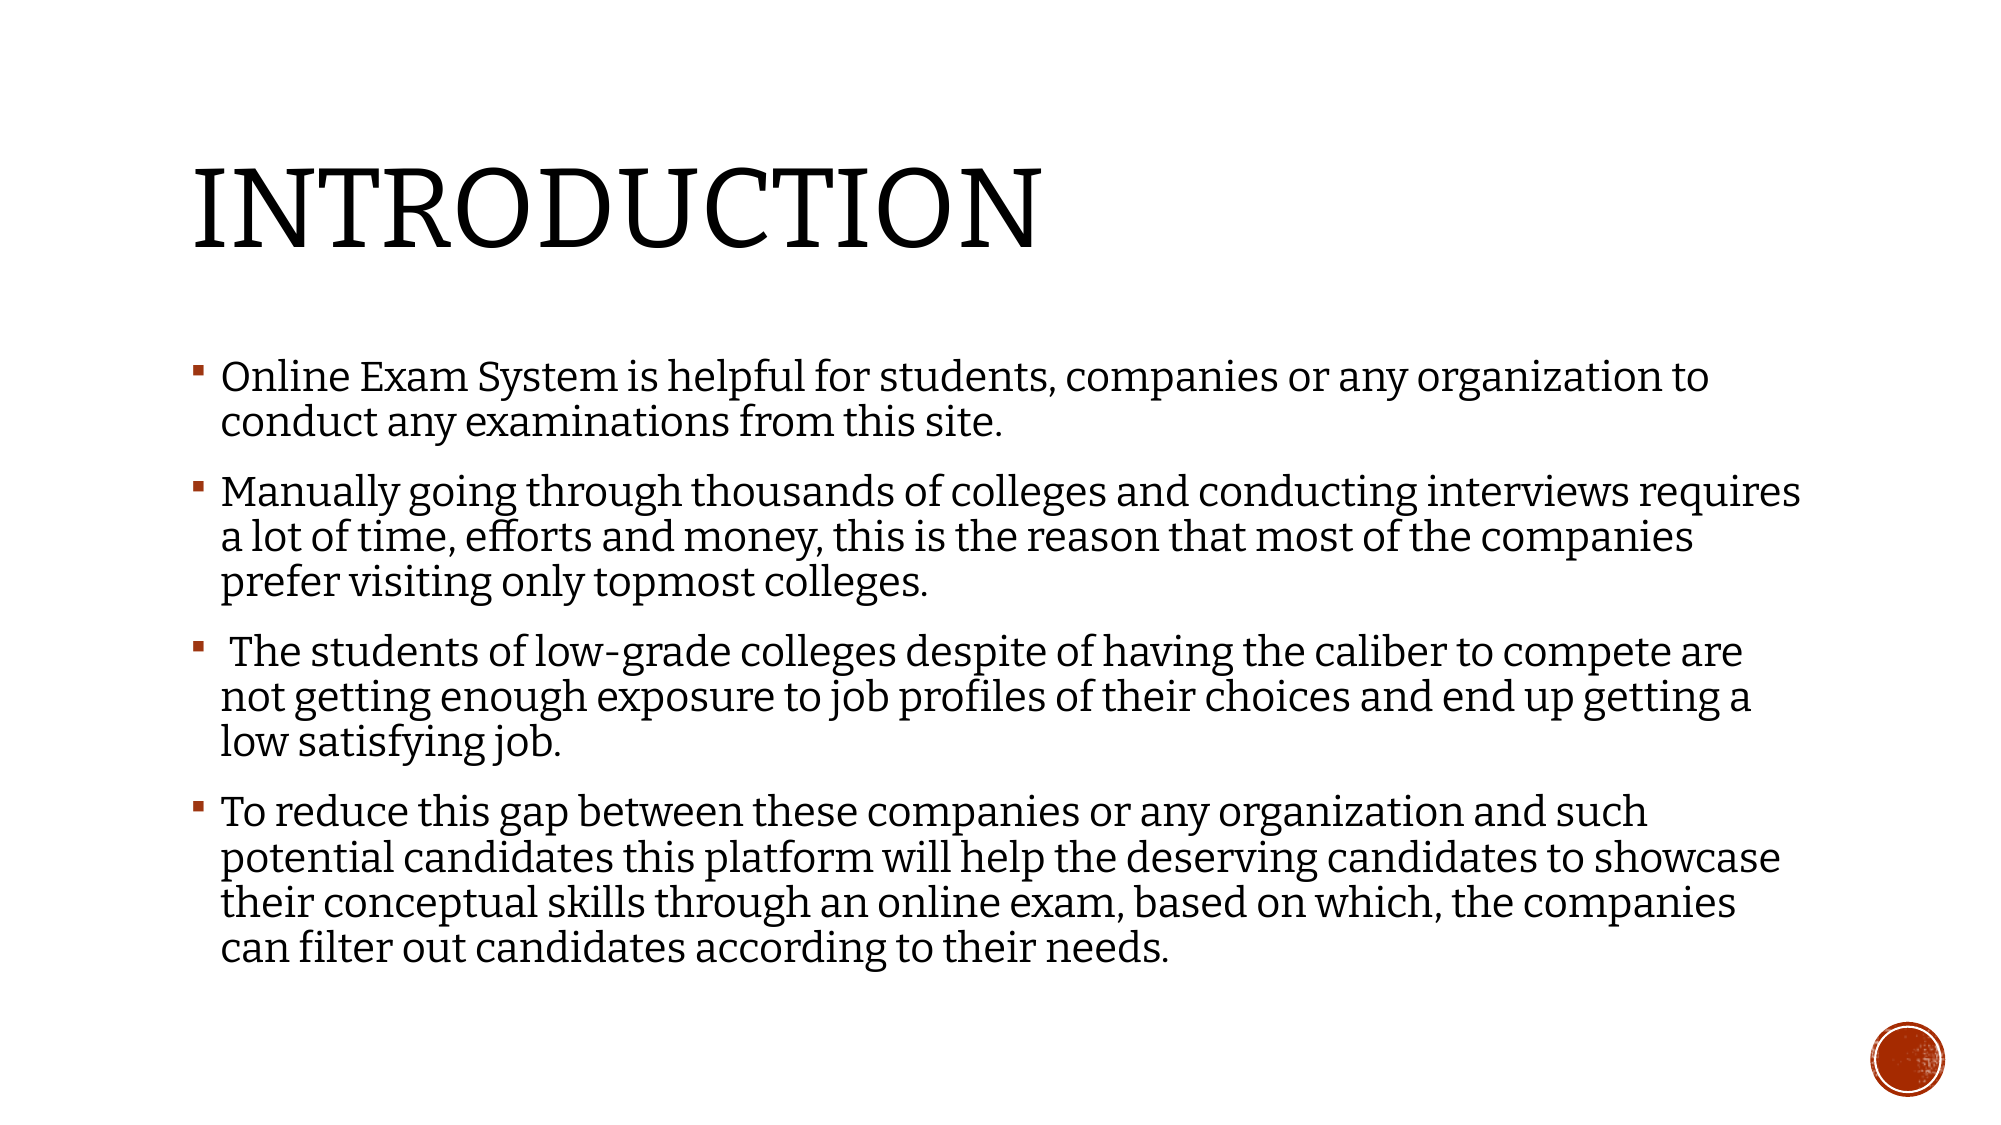

# INTRODUCTION
Online Exam System is helpful for students, companies or any organization to conduct any examinations from this site.
Manually going through thousands of colleges and conducting interviews requires a lot of time, efforts and money, this is the reason that most of the companies prefer visiting only topmost colleges.
 The students of low-grade colleges despite of having the caliber to compete are not getting enough exposure to job profiles of their choices and end up getting a low satisfying job.
To reduce this gap between these companies or any organization and such potential candidates this platform will help the deserving candidates to showcase their conceptual skills through an online exam, based on which, the companies can filter out candidates according to their needs.